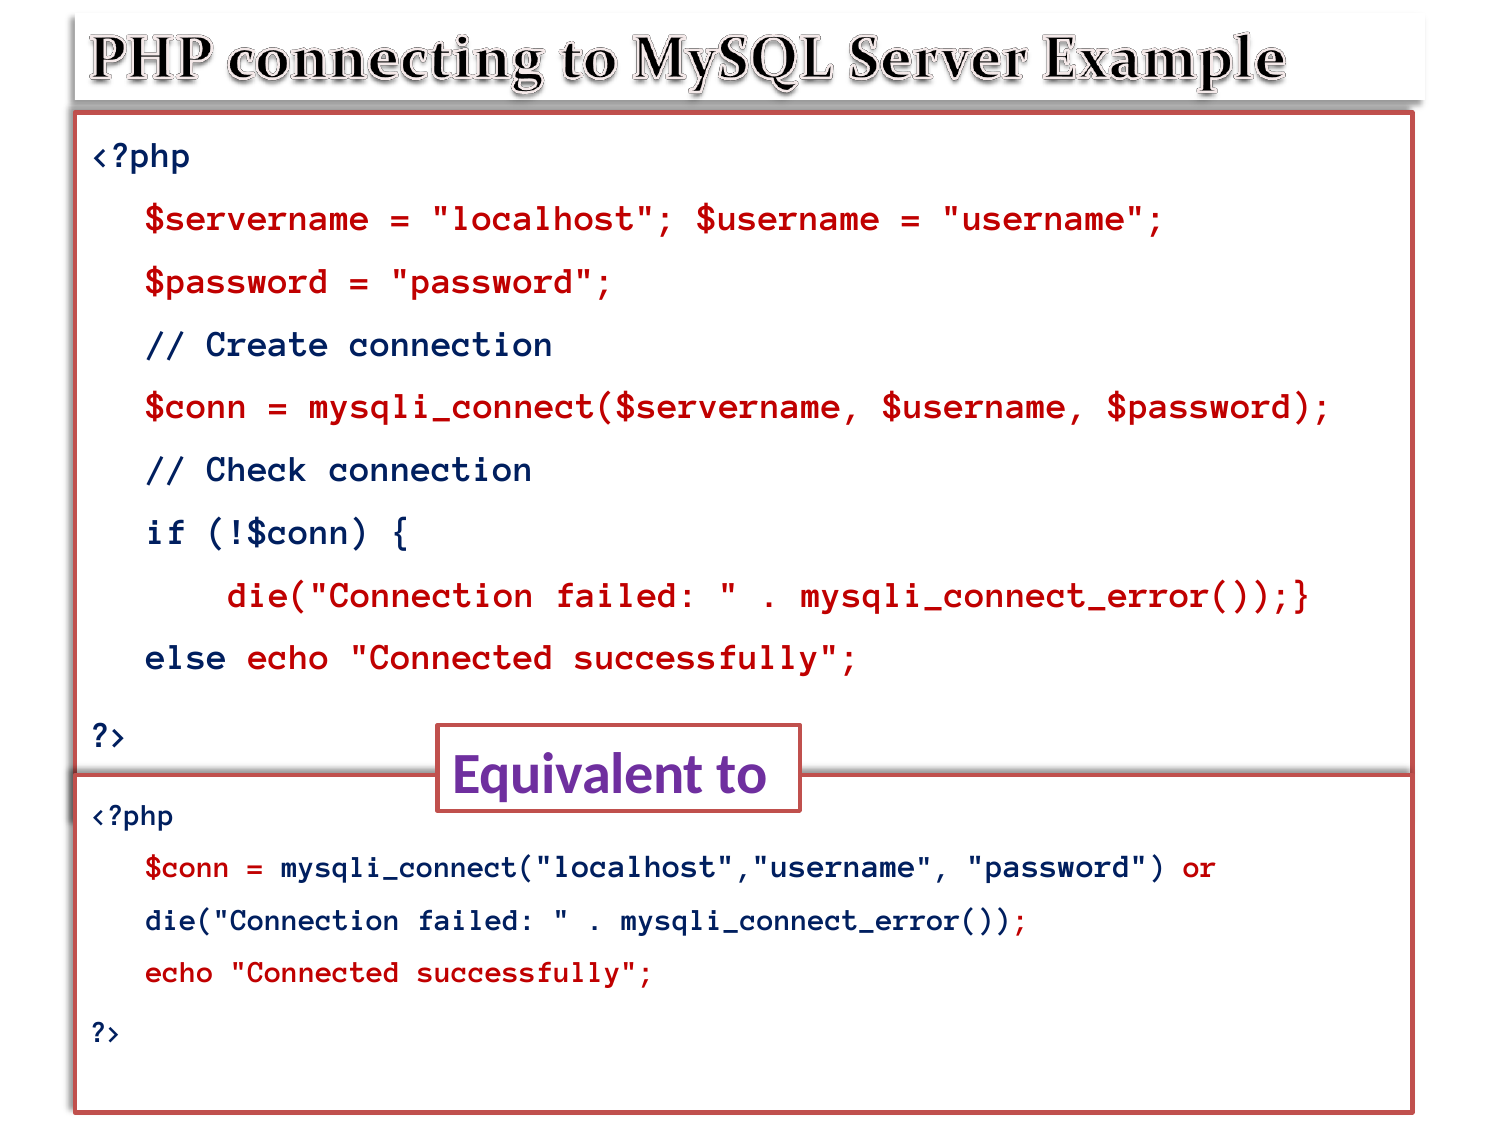

<?php
$servername = "localhost"; $username = "username";
$password = "password";
// Create connection
$conn = mysqli_connect($servername, $username, $password);
// Check connection
if (!$conn) {
die("Connection failed: " . mysqli_connect_error());}
else echo "Connected successfully";
?>

Equivalent to

<?php

$conn = mysqli_connect("localhost","username", "password") or
die("Connection failed: " . mysqli_connect_error());
echo "Connected successfully";
?>